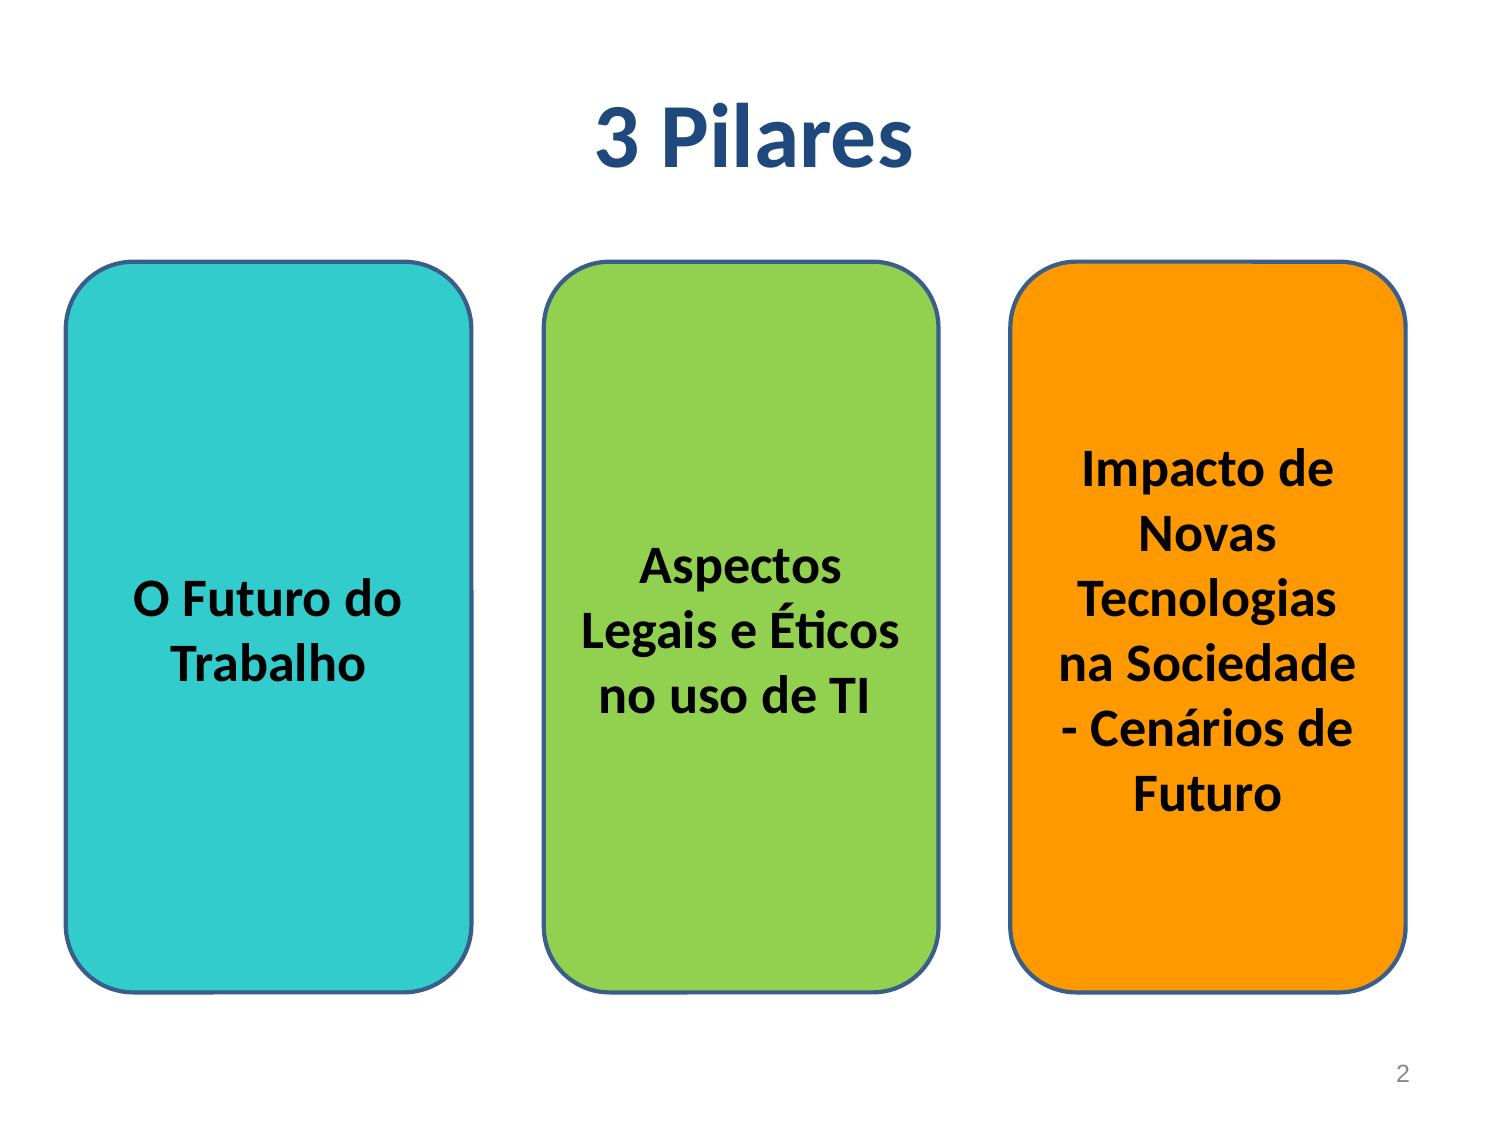

# 3 Pilares
Impacto de Novas Tecnologias na Sociedade - Cenários de Futuro
O Futuro do Trabalho
Aspectos Legais e Éticos no uso de TI
2